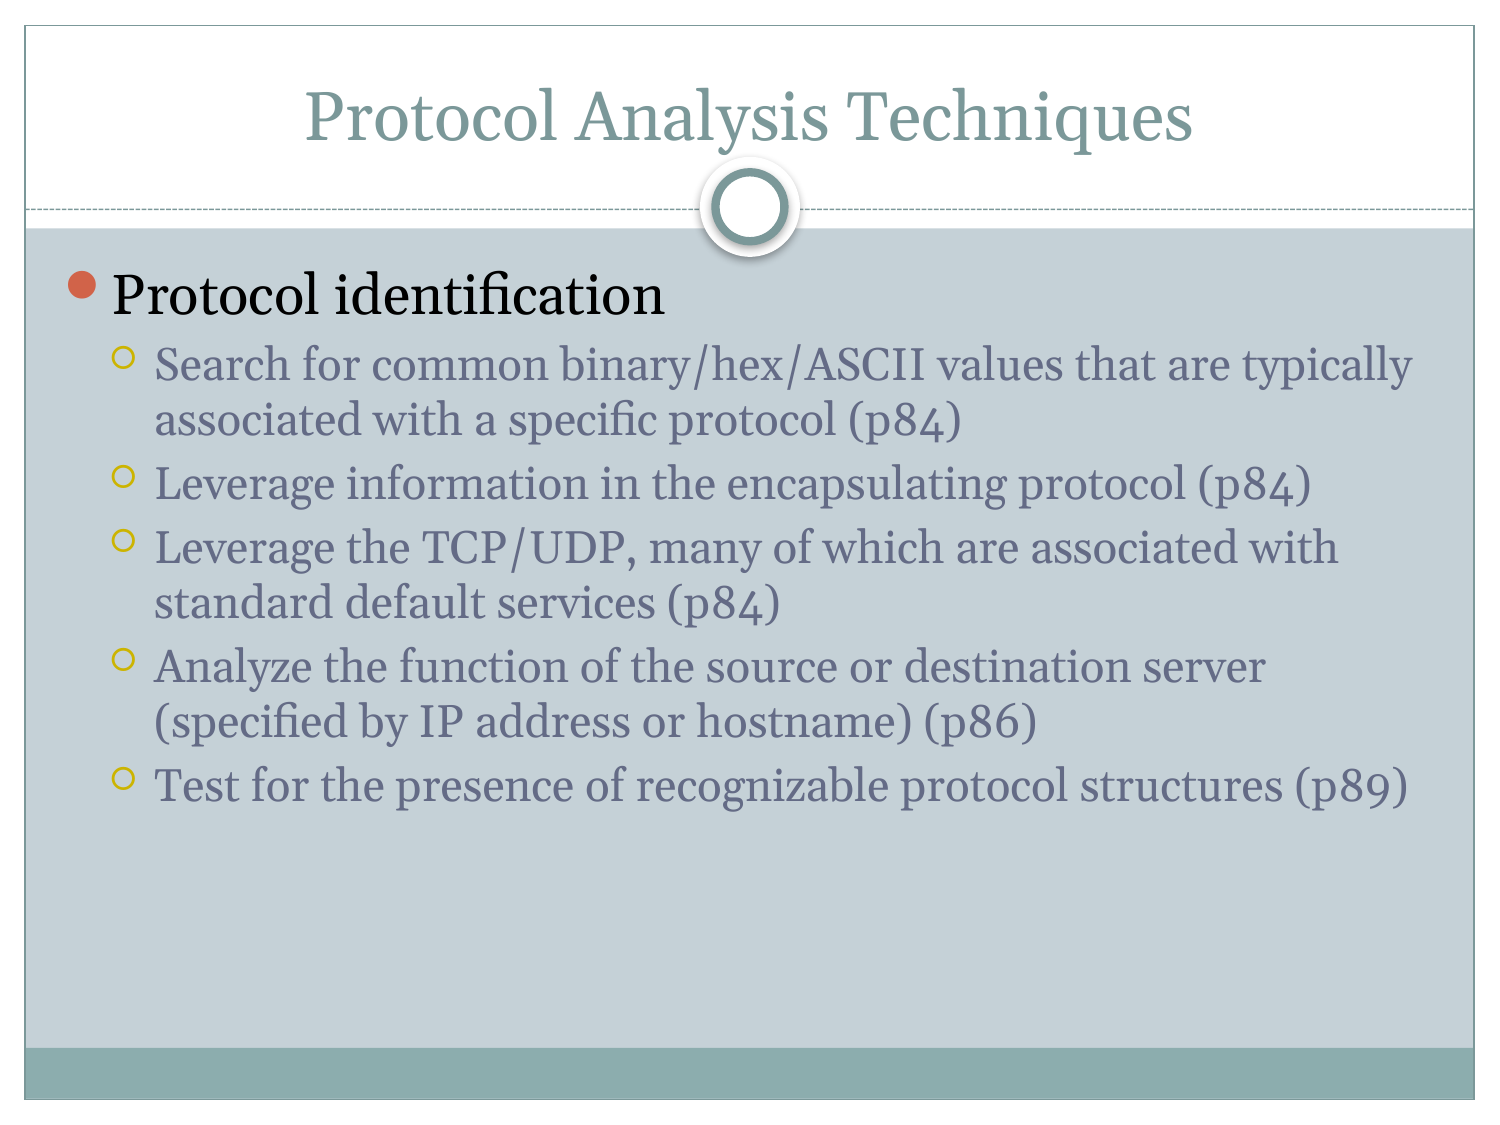

# Protocol Analysis Techniques
Protocol identification
Search for common binary/hex/ASCII values that are typically associated with a specific protocol (p84)
Leverage information in the encapsulating protocol (p84)
Leverage the TCP/UDP, many of which are associated with standard default services (p84)
Analyze the function of the source or destination server (specified by IP address or hostname) (p86)
Test for the presence of recognizable protocol structures (p89)